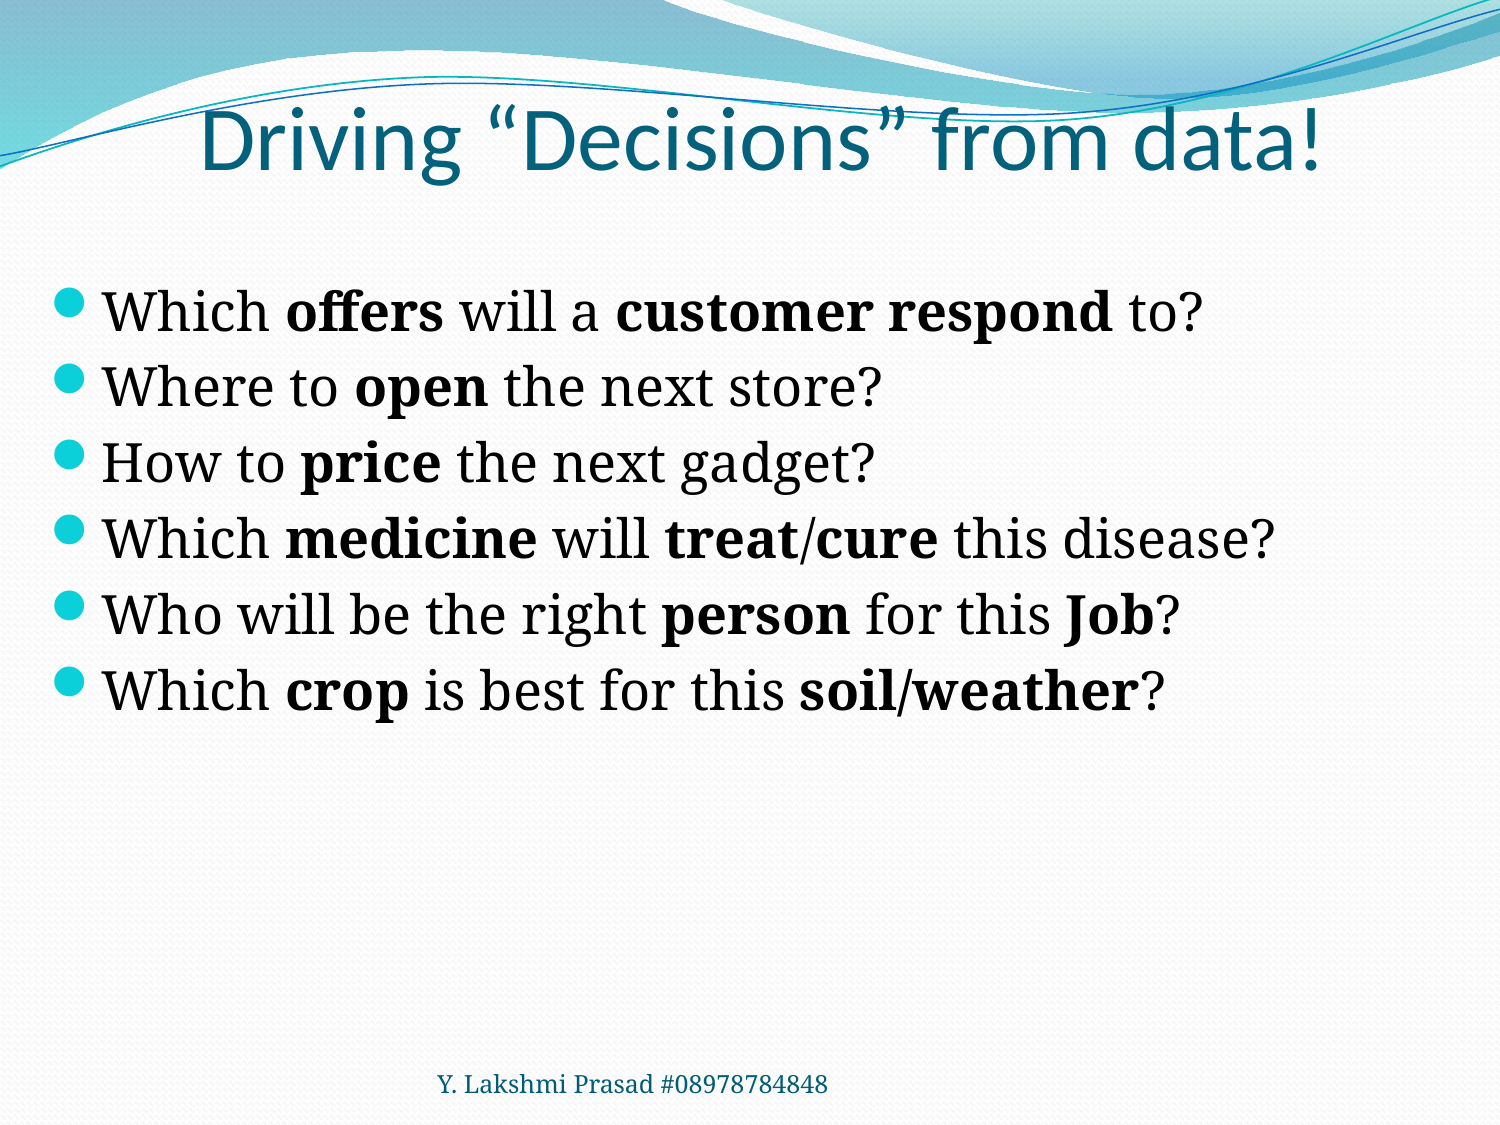

# Driving “Decisions” from data!
Which offers will a customer respond to?
Where to open the next store?
How to price the next gadget?
Which medicine will treat/cure this disease?
Who will be the right person for this Job?
Which crop is best for this soil/weather?

Y. Lakshmi Prasad #08978784848